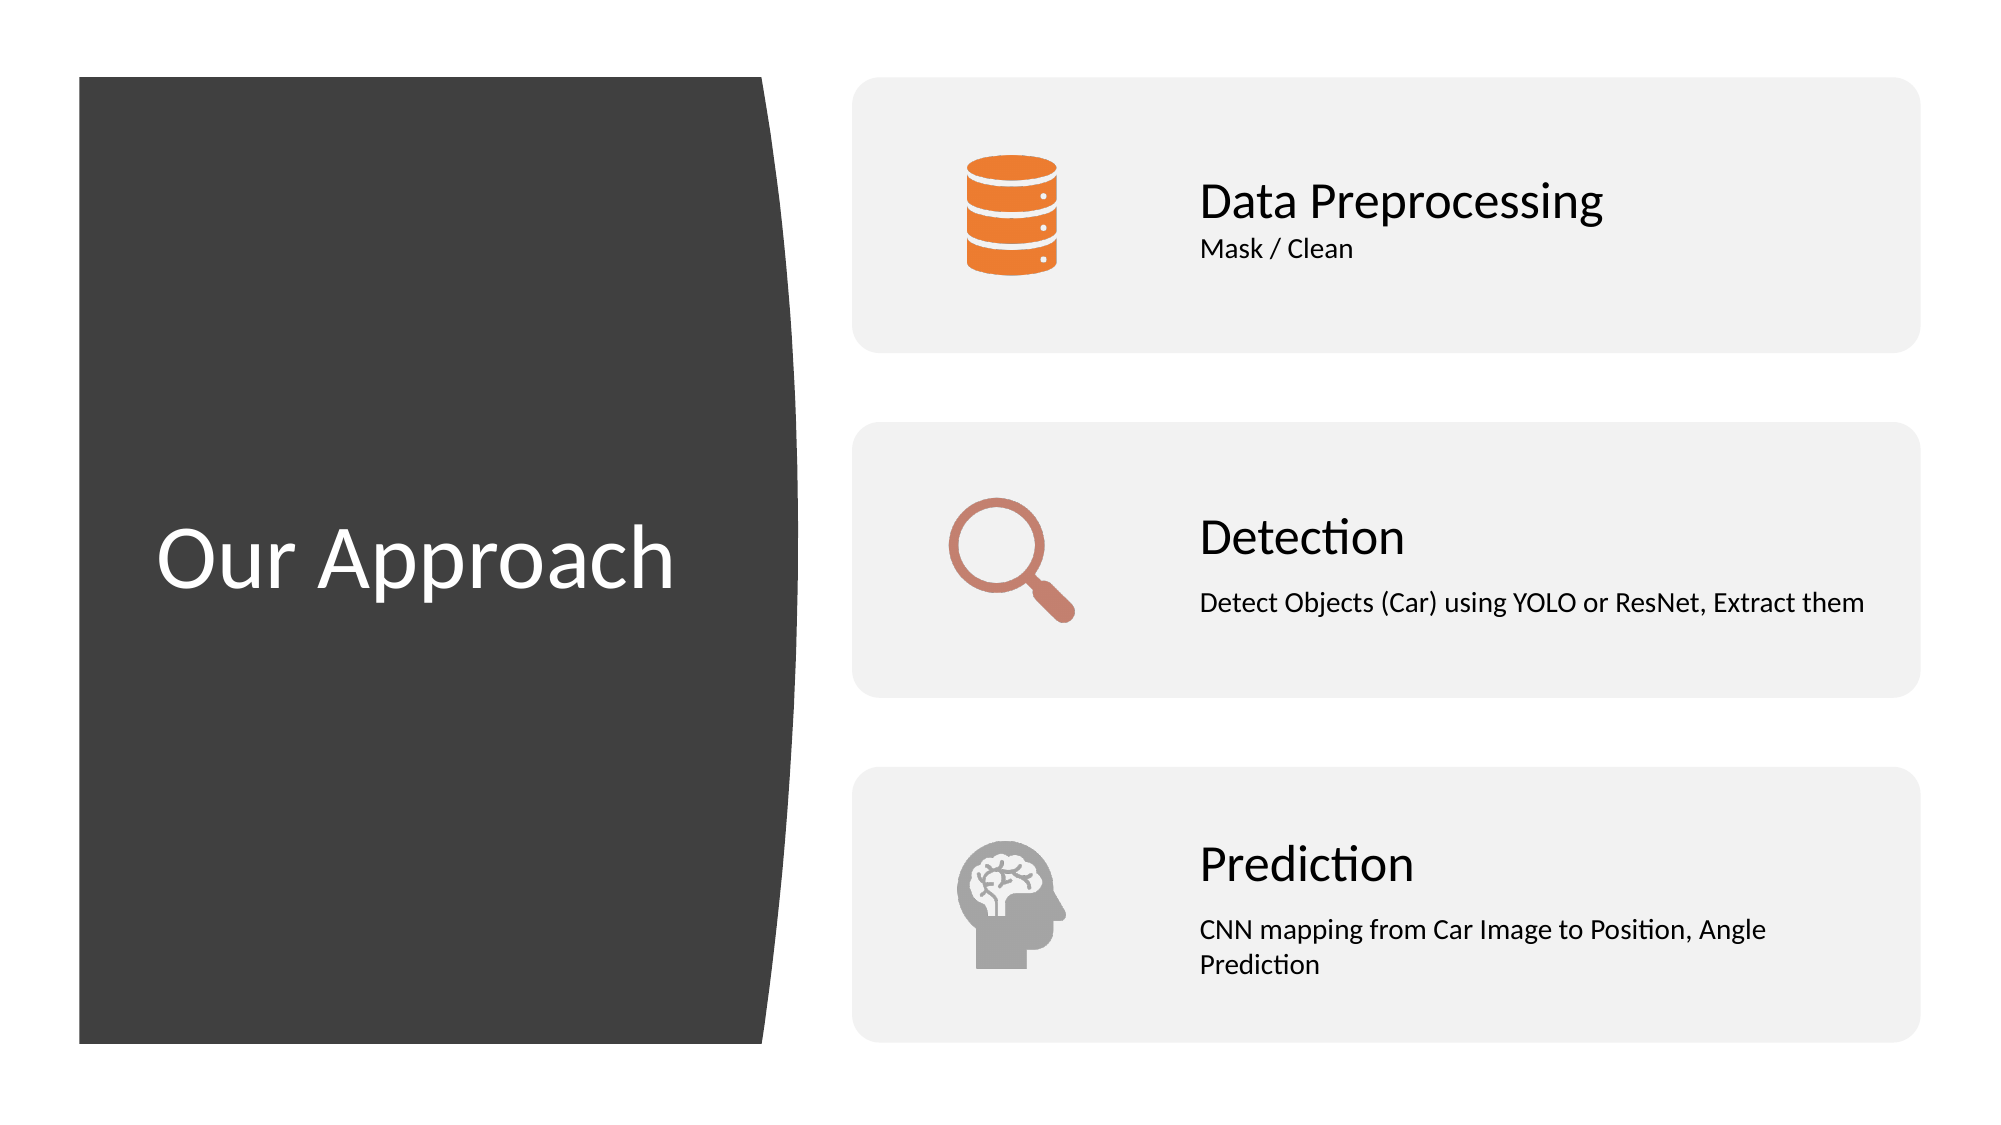

Data Preprocessing
Mask / Clean
Detection
Detect Objects (Car) using YOLO or ResNet, Extract them
Prediction
CNN mapping from Car Image to Position, Angle Prediction

# Our Approach